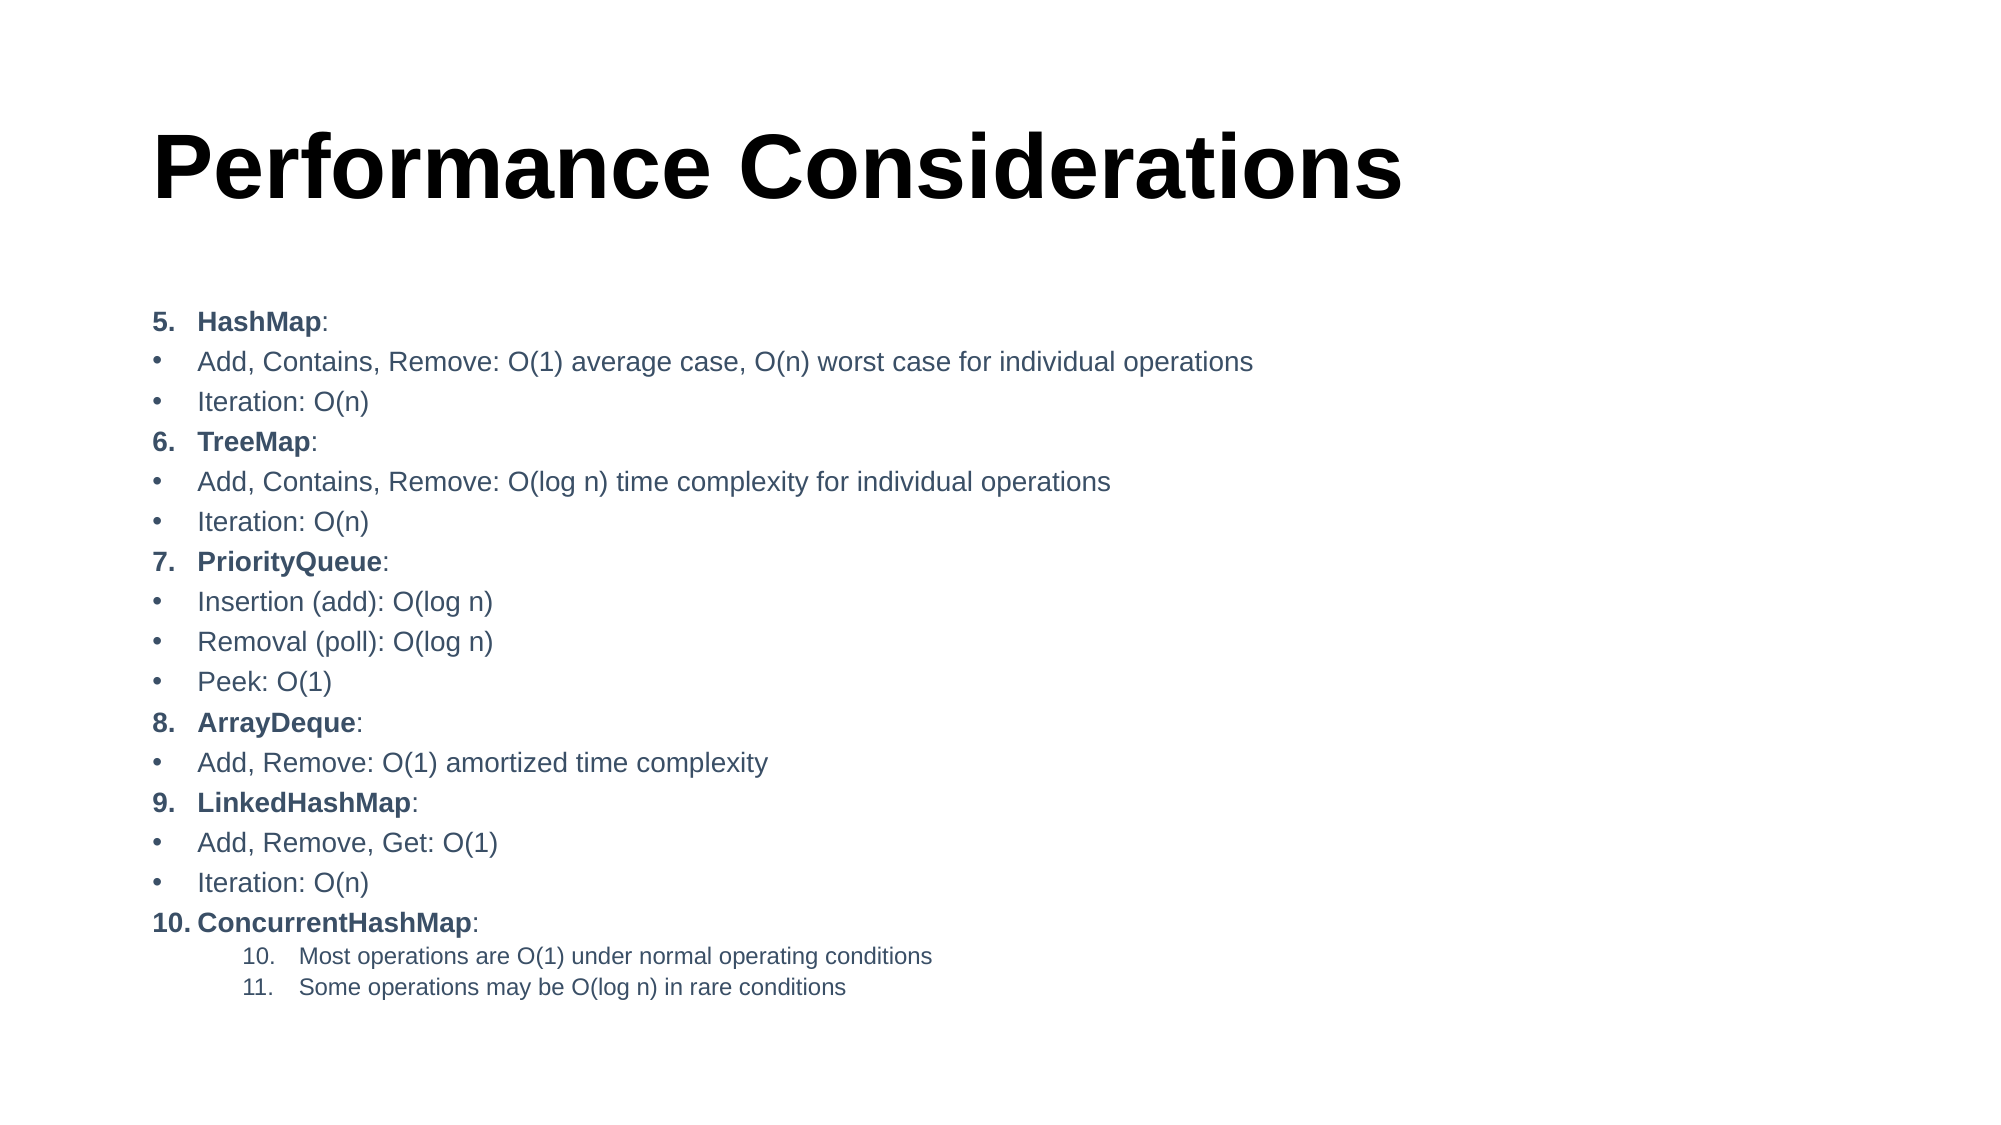

# Performance Considerations
HashMap:
Add, Contains, Remove: O(1) average case, O(n) worst case for individual operations
Iteration: O(n)
TreeMap:
Add, Contains, Remove: O(log n) time complexity for individual operations
Iteration: O(n)
PriorityQueue:
Insertion (add): O(log n)
Removal (poll): O(log n)
Peek: O(1)
ArrayDeque:
Add, Remove: O(1) amortized time complexity
LinkedHashMap:
Add, Remove, Get: O(1)
Iteration: O(n)
ConcurrentHashMap:
Most operations are O(1) under normal operating conditions
Some operations may be O(log n) in rare conditions